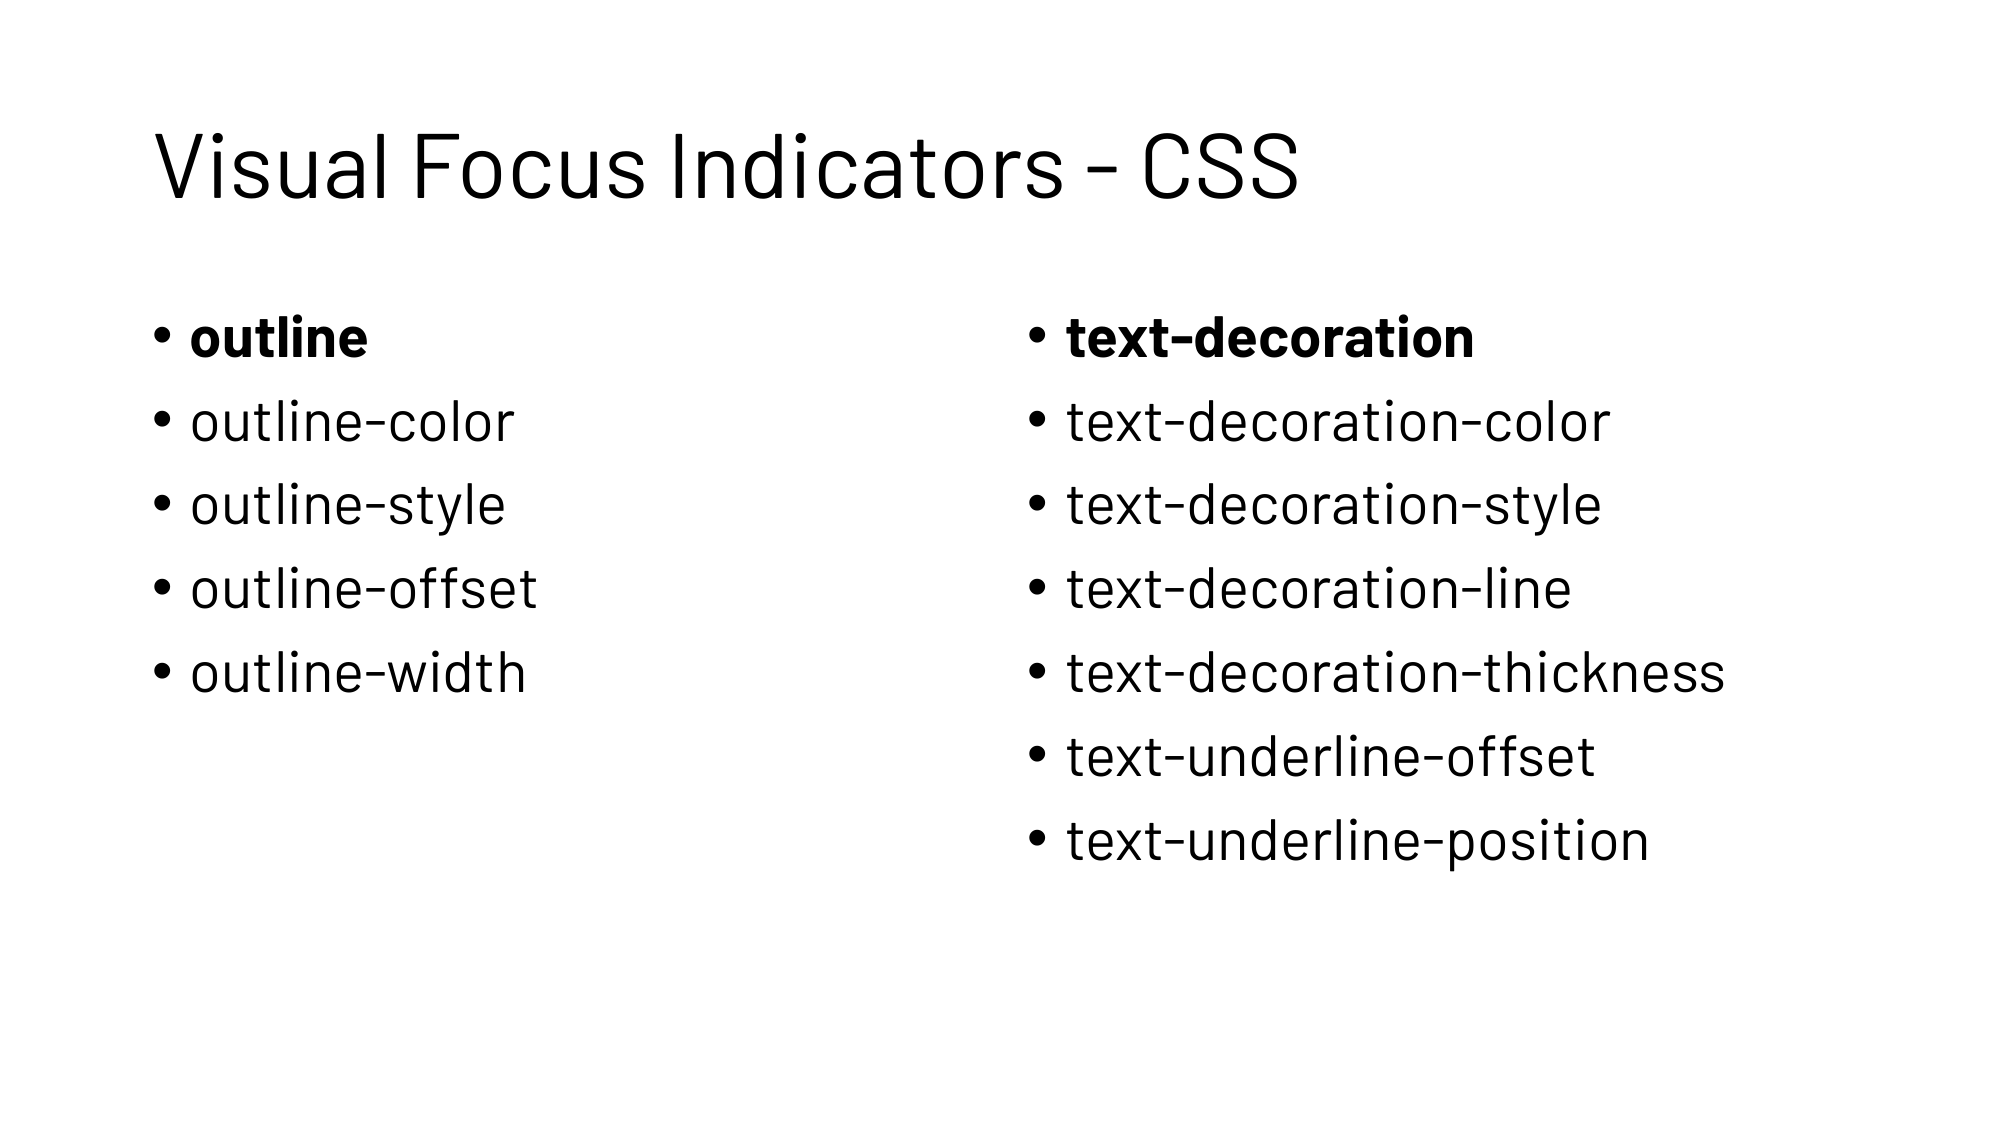

# Visual Focus Indicators - CSS
outline
outline-color
outline-style
outline-offset
outline-width
text-decoration
text-decoration-color
text-decoration-style
text-decoration-line
text-decoration-thickness
text-underline-offset
text-underline-position